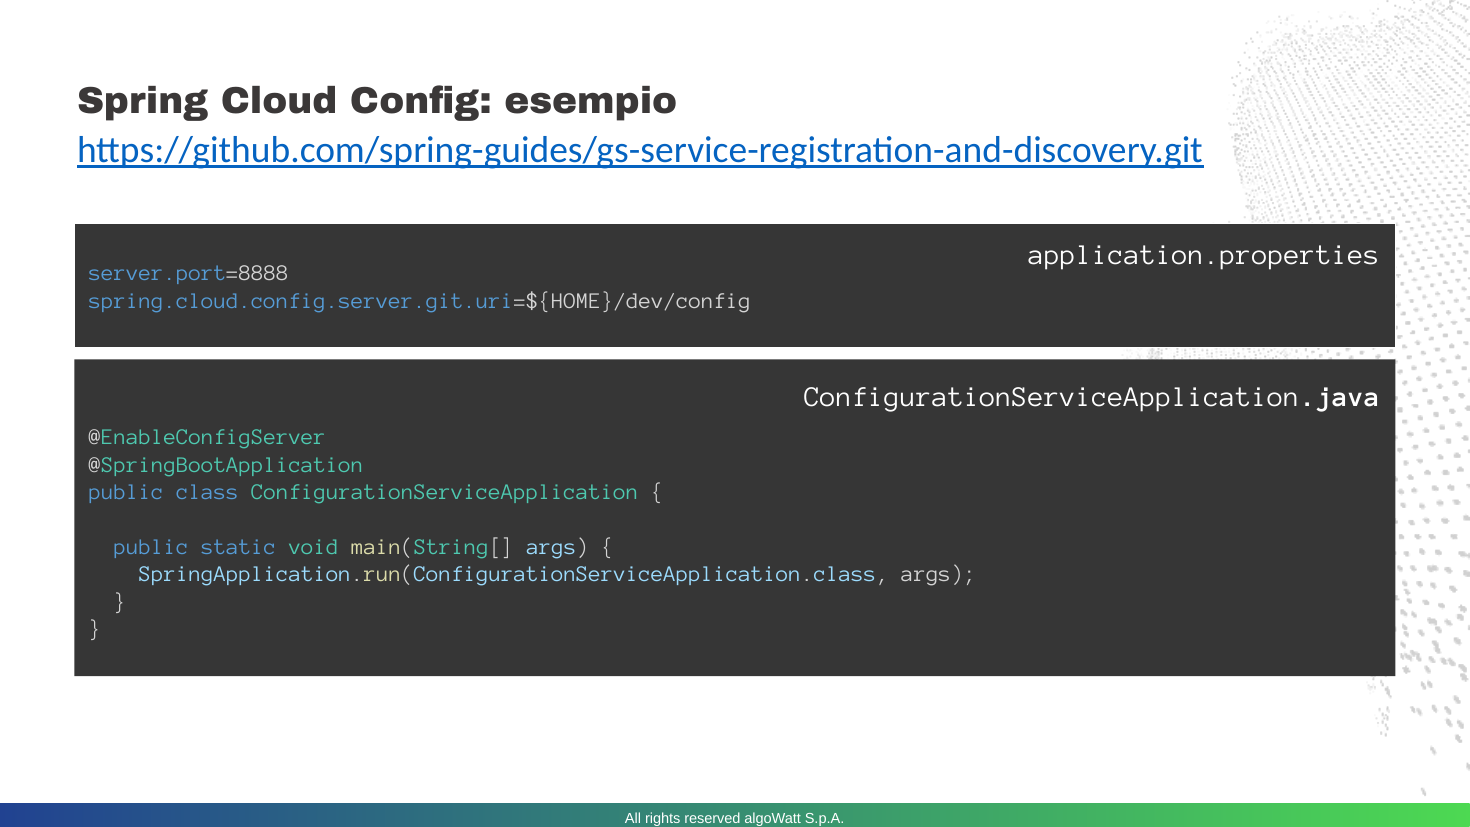

Spring Cloud Config: esempio
https://github.com/spring-guides/gs-service-registration-and-discovery.git

server.port=8888
spring.cloud.config.server.git.uri=${HOME}/dev/config

application.properties

@EnableConfigServer
@SpringBootApplication
public class ConfigurationServiceApplication {
  public static void main(String[] args) {
    SpringApplication.run(ConfigurationServiceApplication.class, args);
  }
}

ConfigurationServiceApplication.java
All rights reserved algoWatt S.p.A.